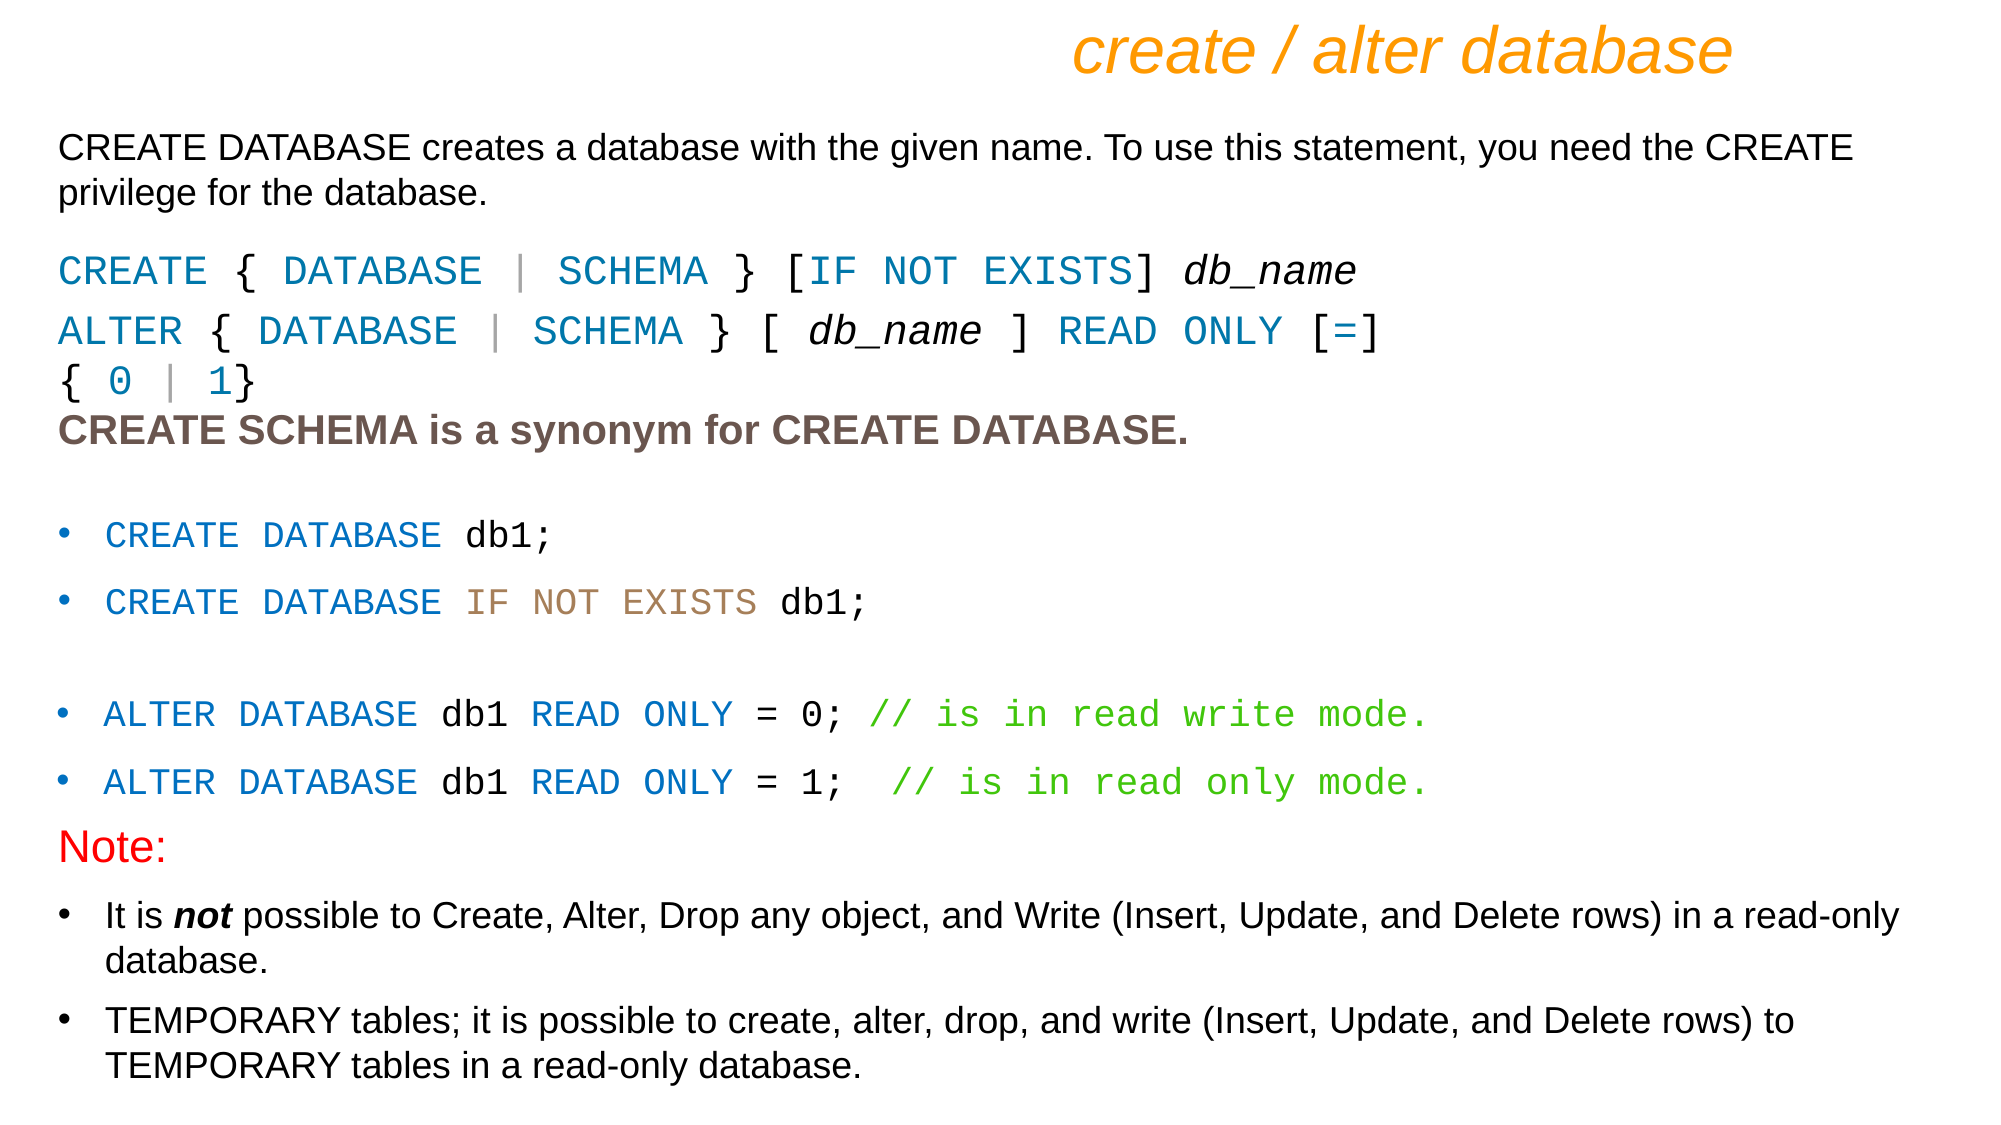

create / alter database
CREATE DATABASE creates a database with the given name. To use this statement, you need the CREATE privilege for the database.
CREATE { DATABASE | SCHEMA } [IF NOT EXISTS] db_name

ALTER { DATABASE | SCHEMA } [ db_name ] READ ONLY [=] { 0 | 1}
CREATE SCHEMA is a synonym for CREATE DATABASE.
CREATE DATABASE db1;
CREATE DATABASE IF NOT EXISTS db1;
ALTER DATABASE db1 READ ONLY = 0; // is in read write mode.
ALTER DATABASE db1 READ ONLY = 1;  // is in read only mode.
Note:

It is not possible to Create, Alter, Drop any object, and Write (Insert, Update, and Delete rows) in a read-only database.

TEMPORARY tables; it is possible to create, alter, drop, and write (Insert, Update, and Delete rows) to TEMPORARY tables in a read-only database.